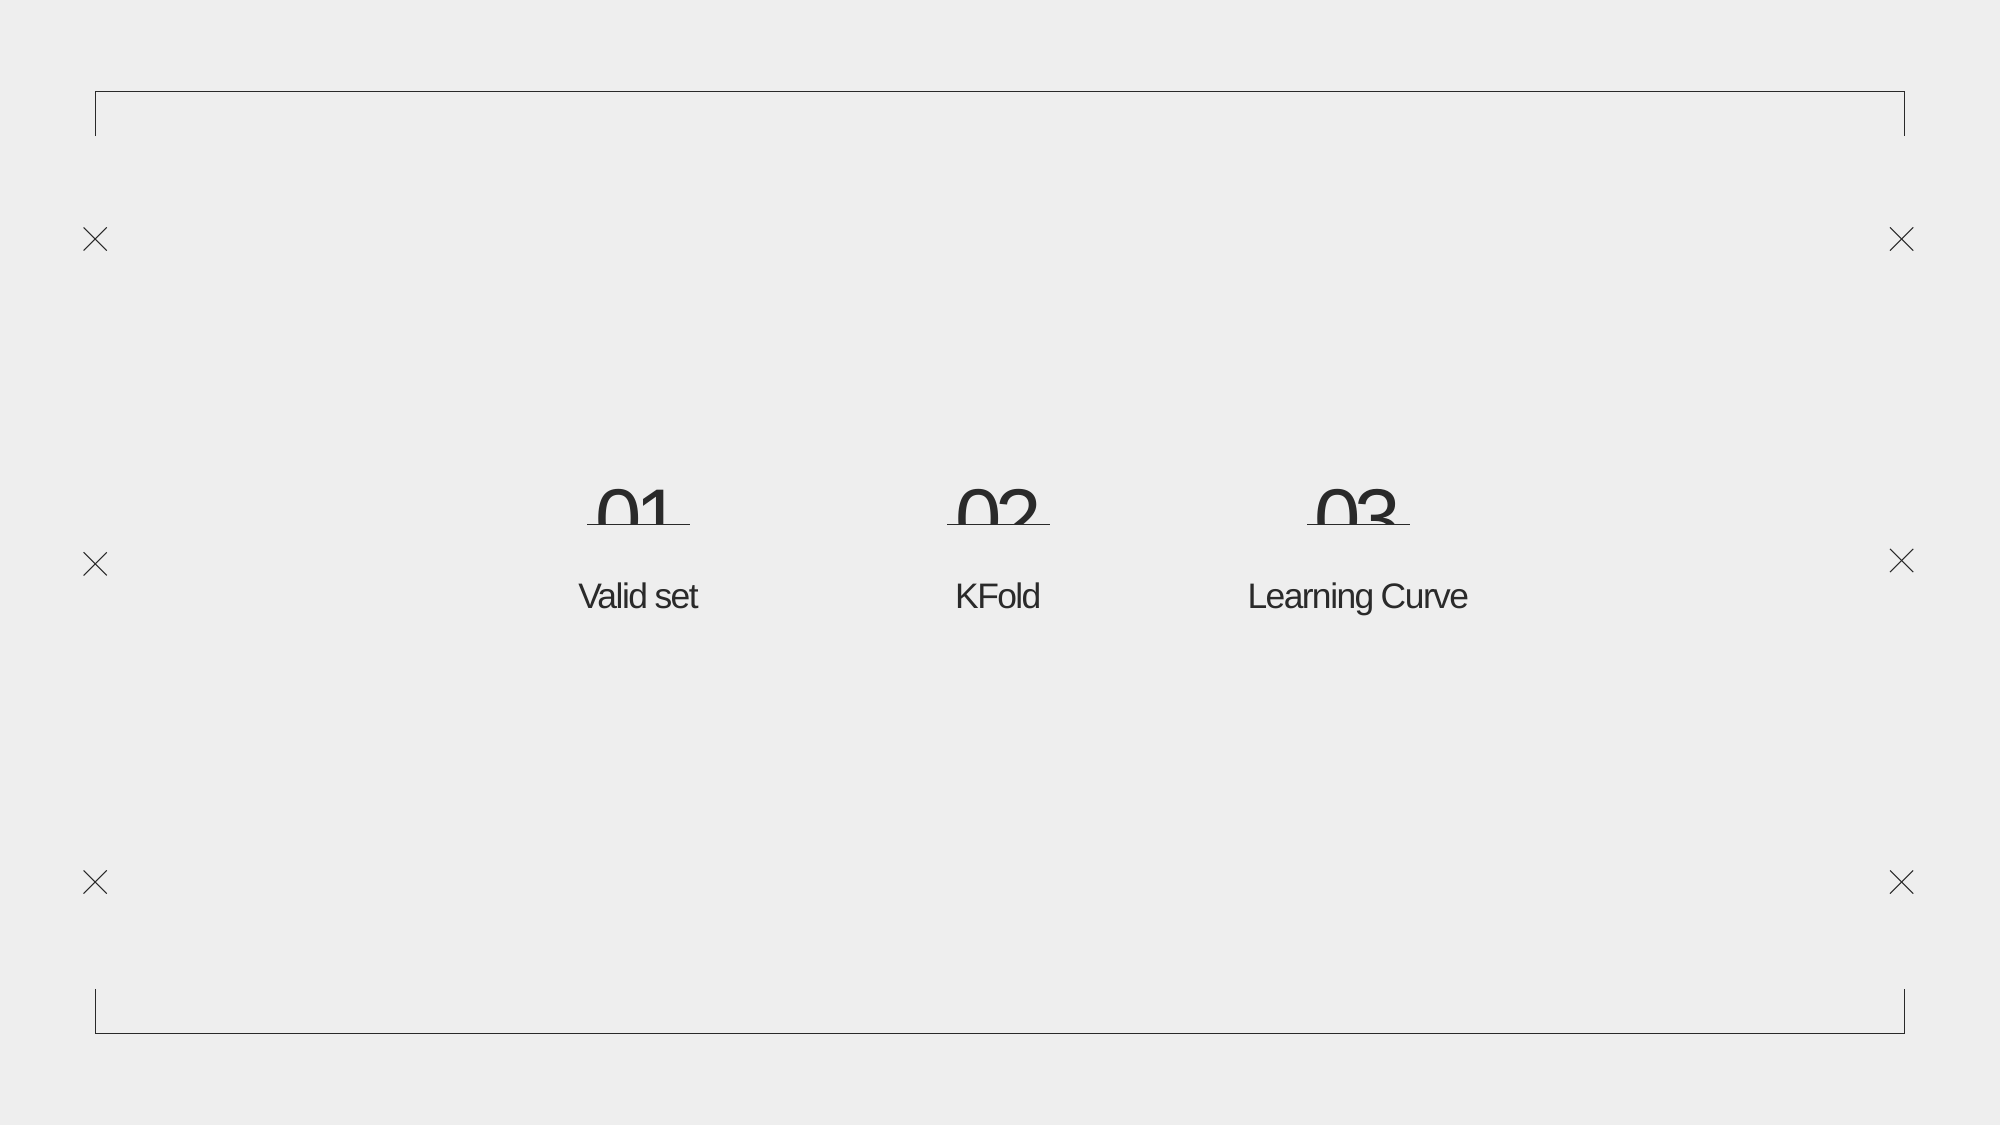

01
02
03

Valid set
KFold
Learning Curve